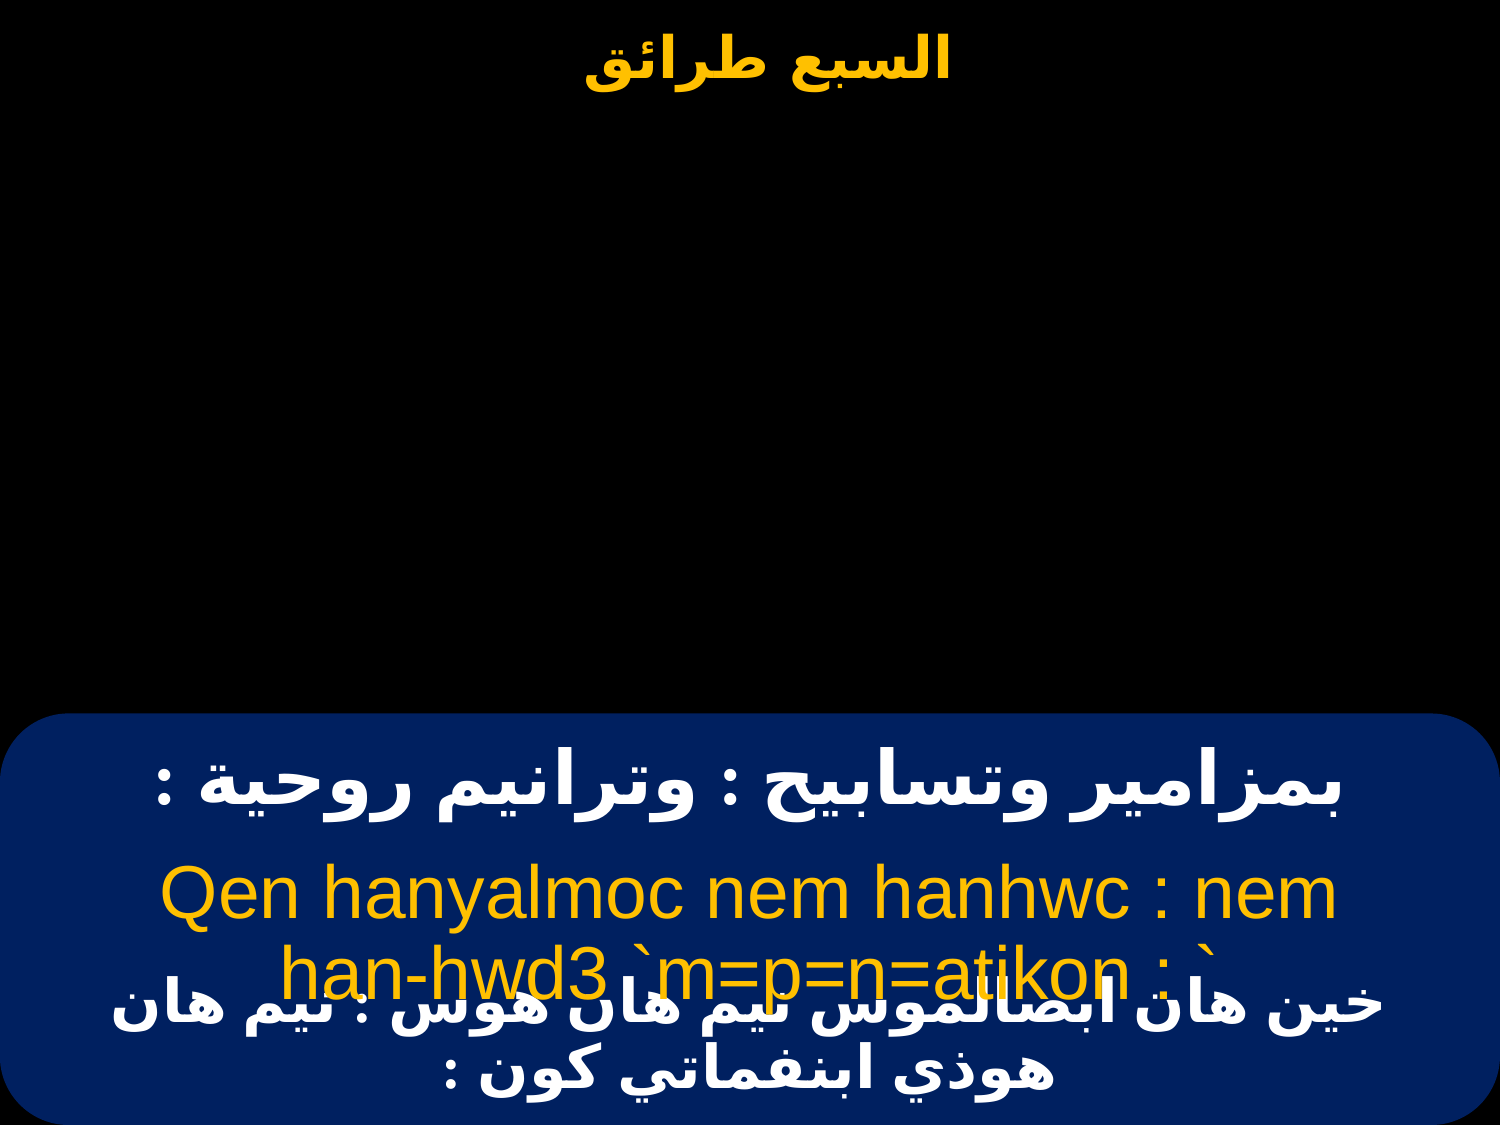

# بمزامير وتسابيح : وترانيم روحية :
Qen hanyalmoc nem hanhwc : nem han-hwd3 `m=p=n=atikon : `
خين هان ابصالموس نيم هان هوس : نيم هان هوذي ابنفماتي كون :